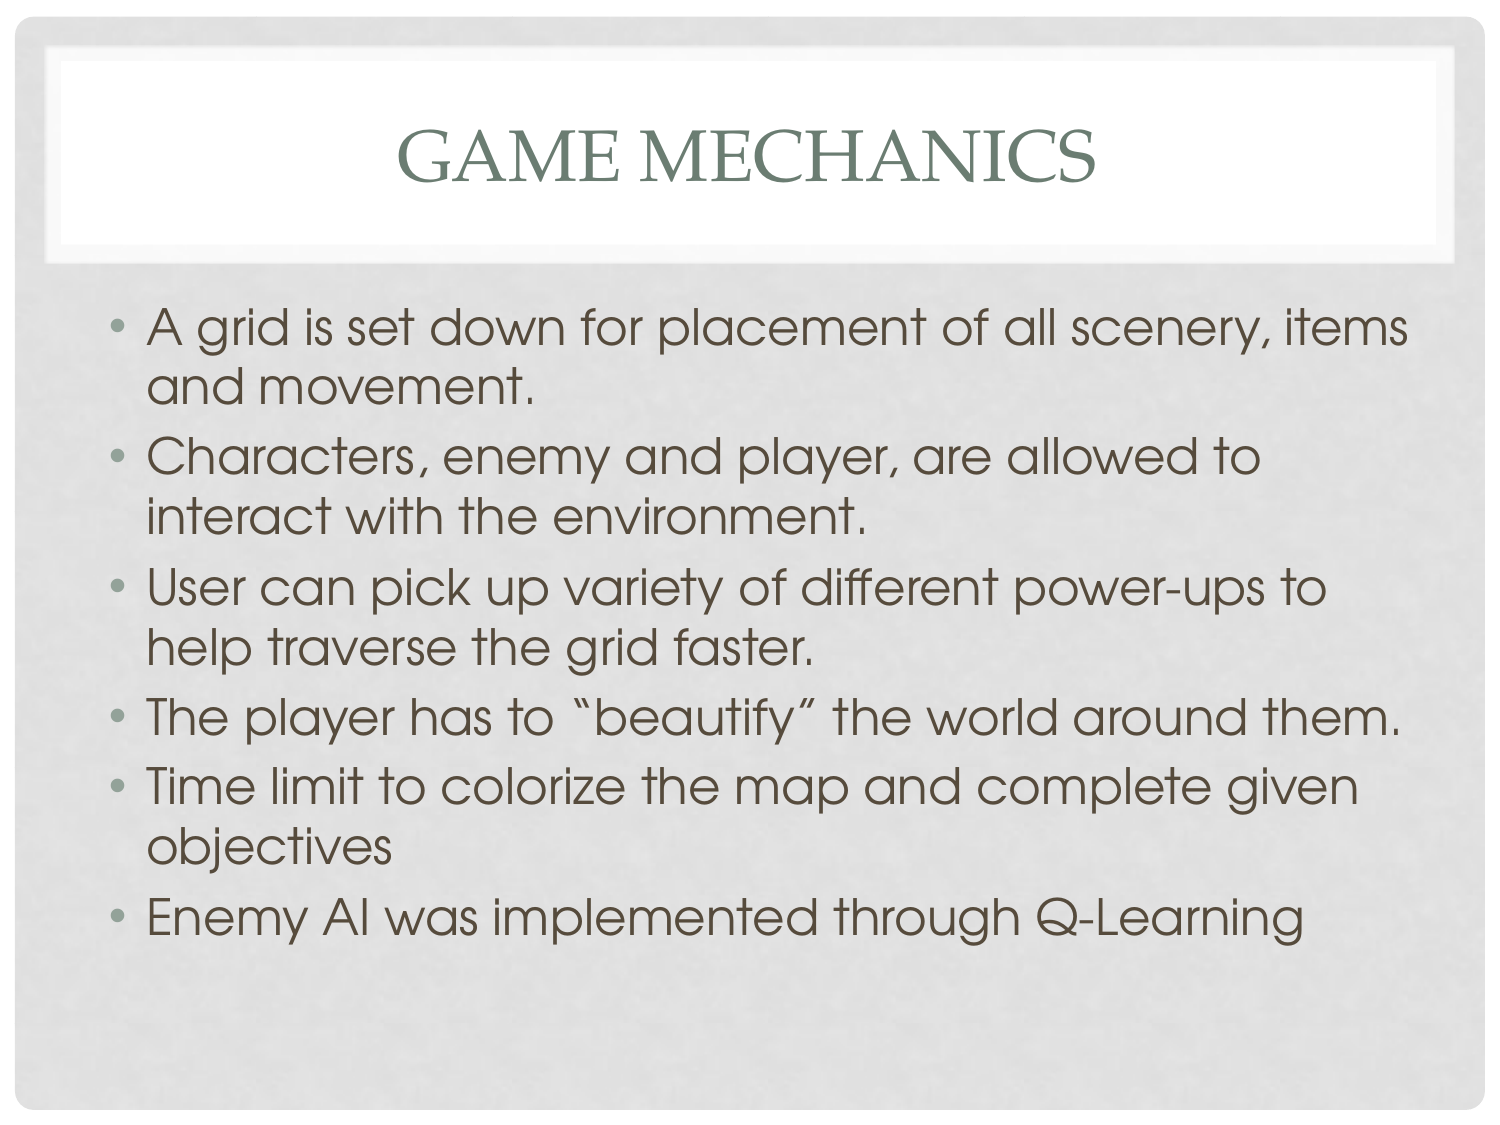

# Game mechanics
A grid is set down for placement of all scenery, items and movement.
Characters, enemy and player, are allowed to interact with the environment.
User can pick up variety of different power-ups to help traverse the grid faster.
The player has to “beautify” the world around them.
Time limit to colorize the map and complete given objectives
Enemy AI was implemented through Q-Learning